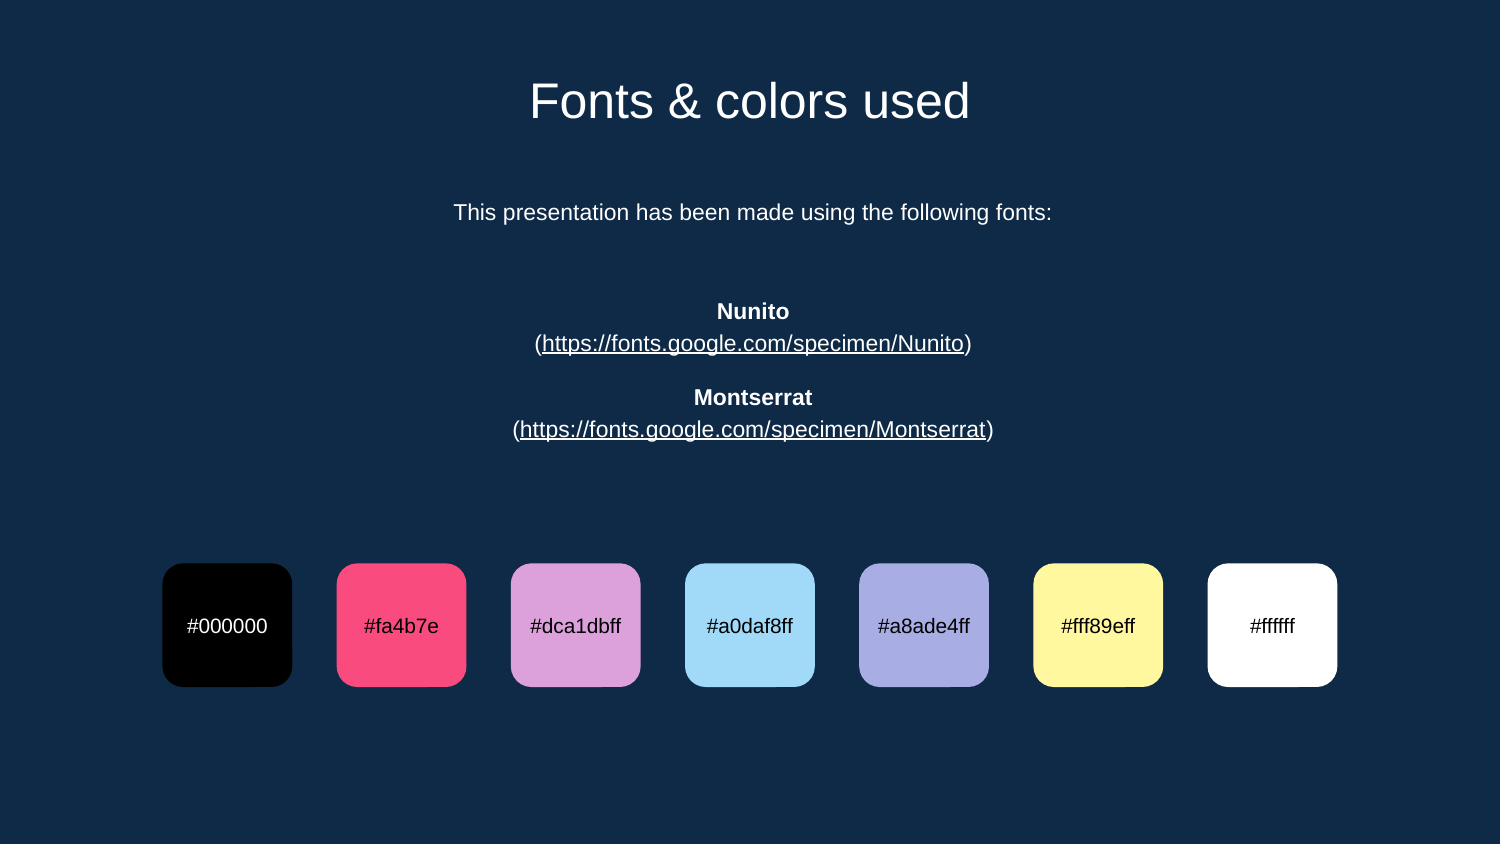

Fonts & colors used
This presentation has been made using the following fonts:

Nunito
(https://fonts.google.com/specimen/Nunito)

Montserrat
(https://fonts.google.com/specimen/Montserrat)

#000000
#fa4b7e
#dca1dbff
#a0daf8ff
#a8ade4ff
#fff89eff
#ffffff